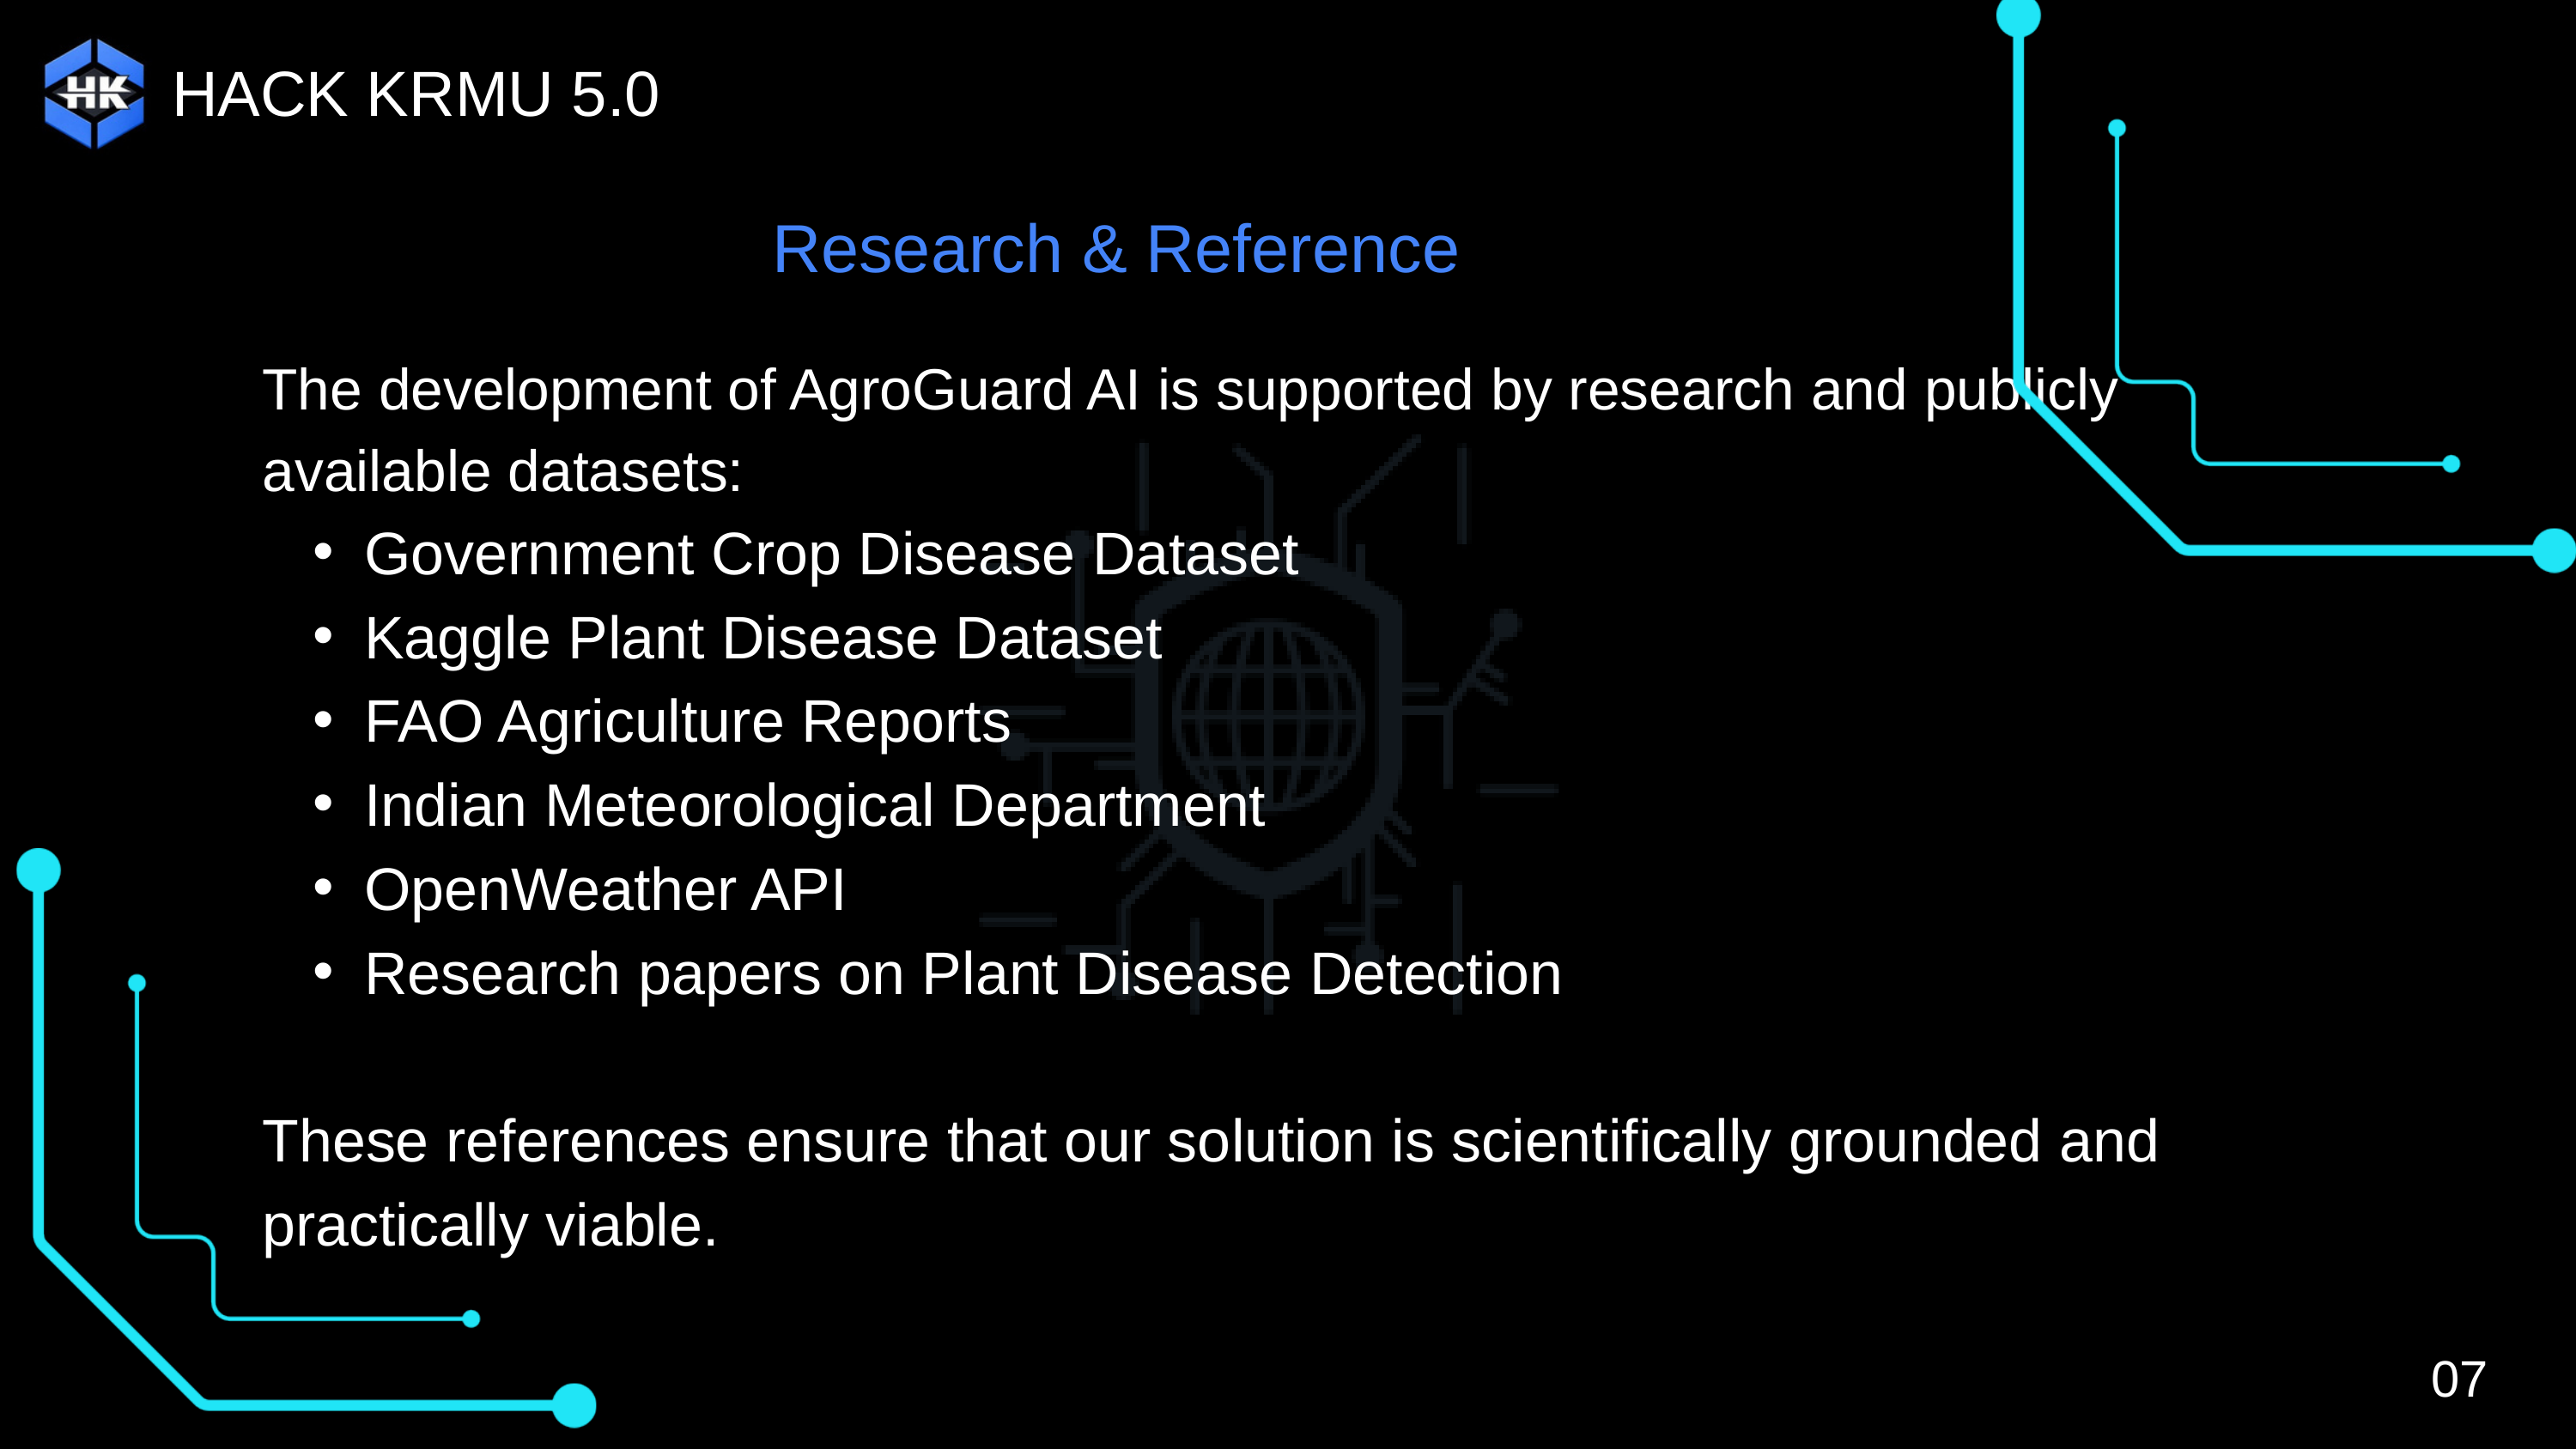

HACK KRMU 5.0
Research & Reference
The development of AgroGuard AI is supported by research and publicly available datasets:
Government Crop Disease Dataset
Kaggle Plant Disease Dataset
FAO Agriculture Reports
Indian Meteorological Department
OpenWeather API
Research papers on Plant Disease Detection

These references ensure that our solution is scientifically grounded and practically viable.

07